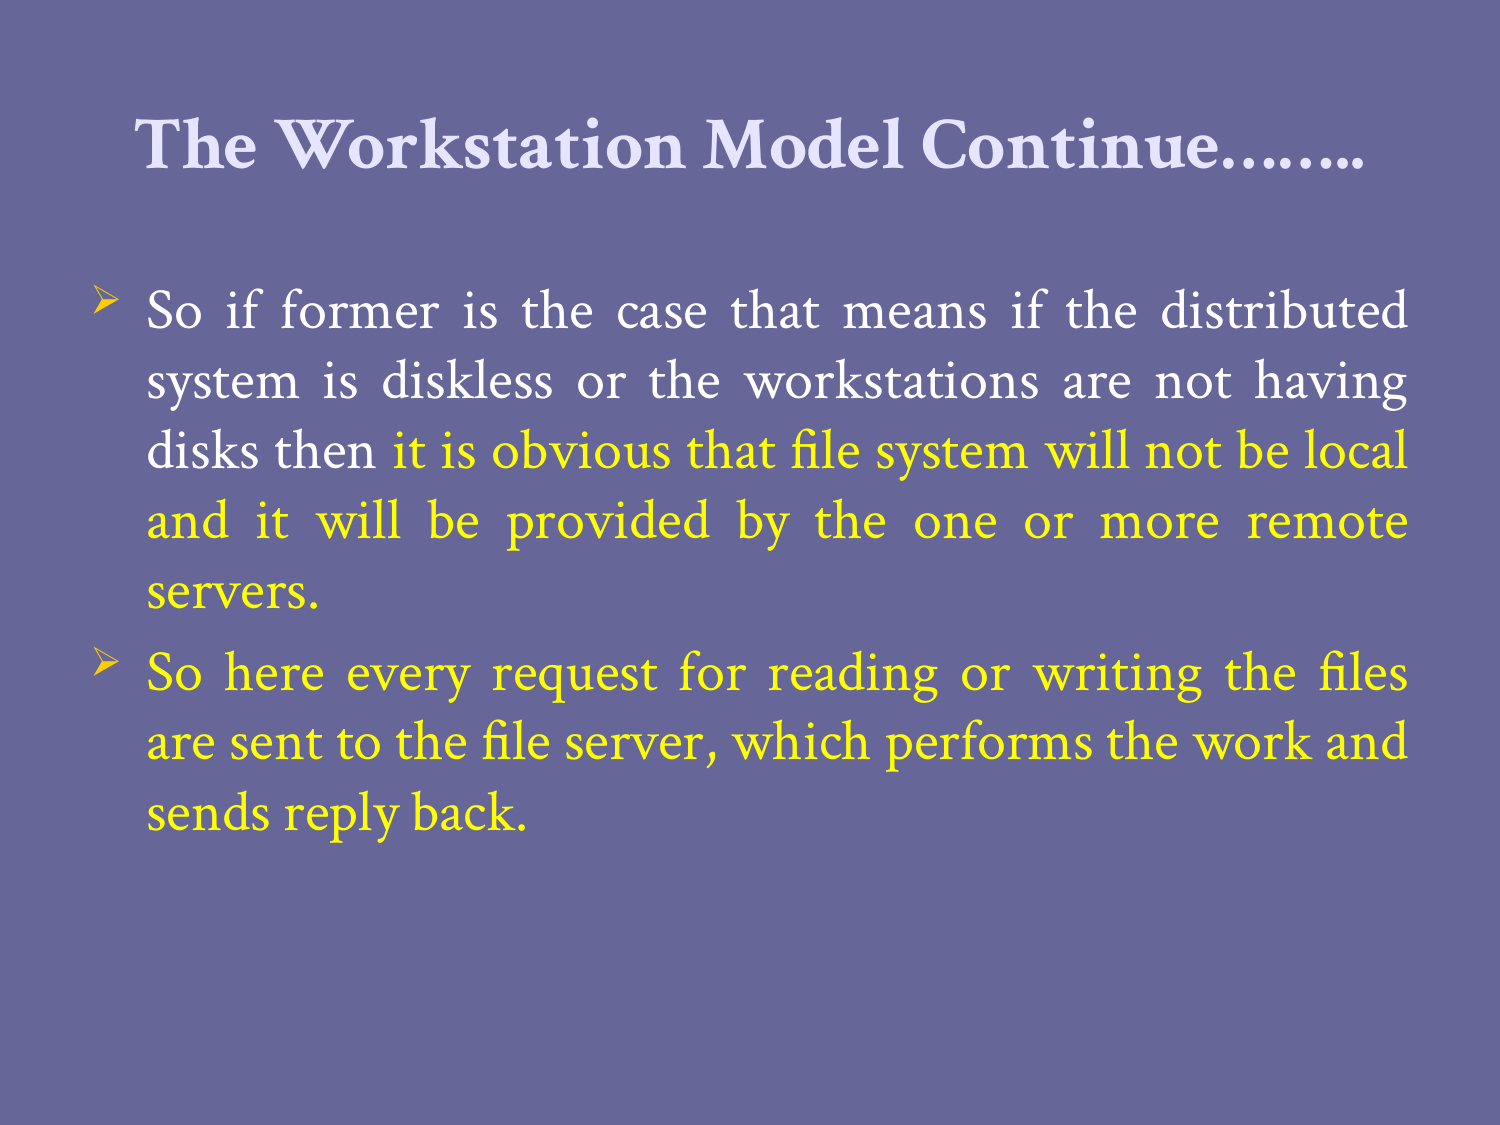

# The Workstation Model Continue……..
So if former is the case that means if the distributed system is diskless or the workstations are not having disks then it is obvious that file system will not be local and it will be provided by the one or more remote servers.
So here every request for reading or writing the files are sent to the file server, which performs the work and sends reply back.